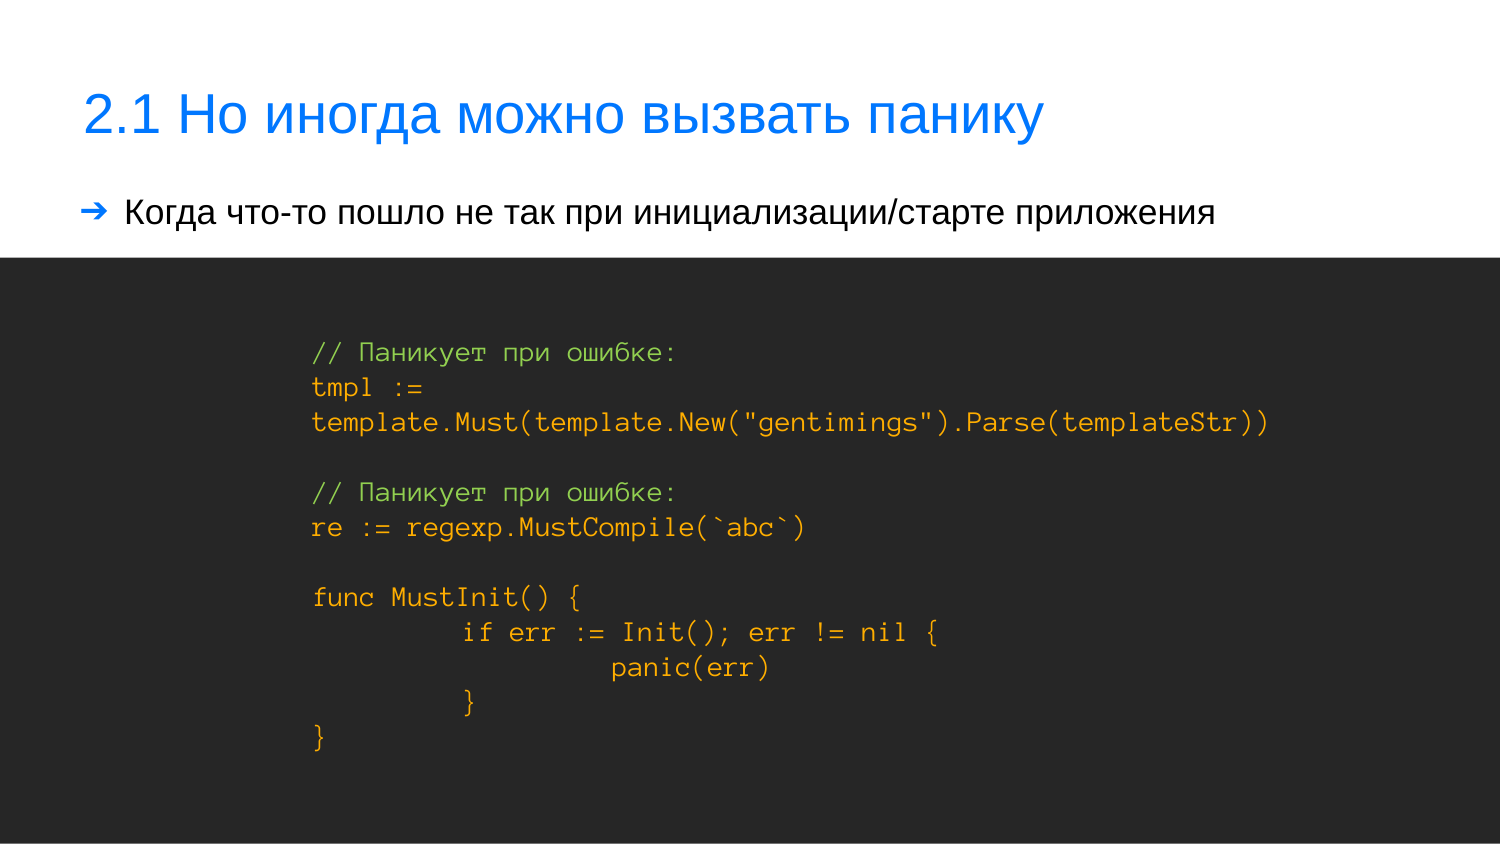

2.1 Но иногда можно вызвать панику

Когда что-то пошло не так при инициализации/старте приложения

// Паникует при ошибке:
tmpl := template.Must(template.New("gentimings").Parse(templateStr))
// Паникует при ошибке:
re := regexp.MustCompile(`abc`)
func MustInit() {
	if err := Init(); err != nil {
		panic(err)
	}
}